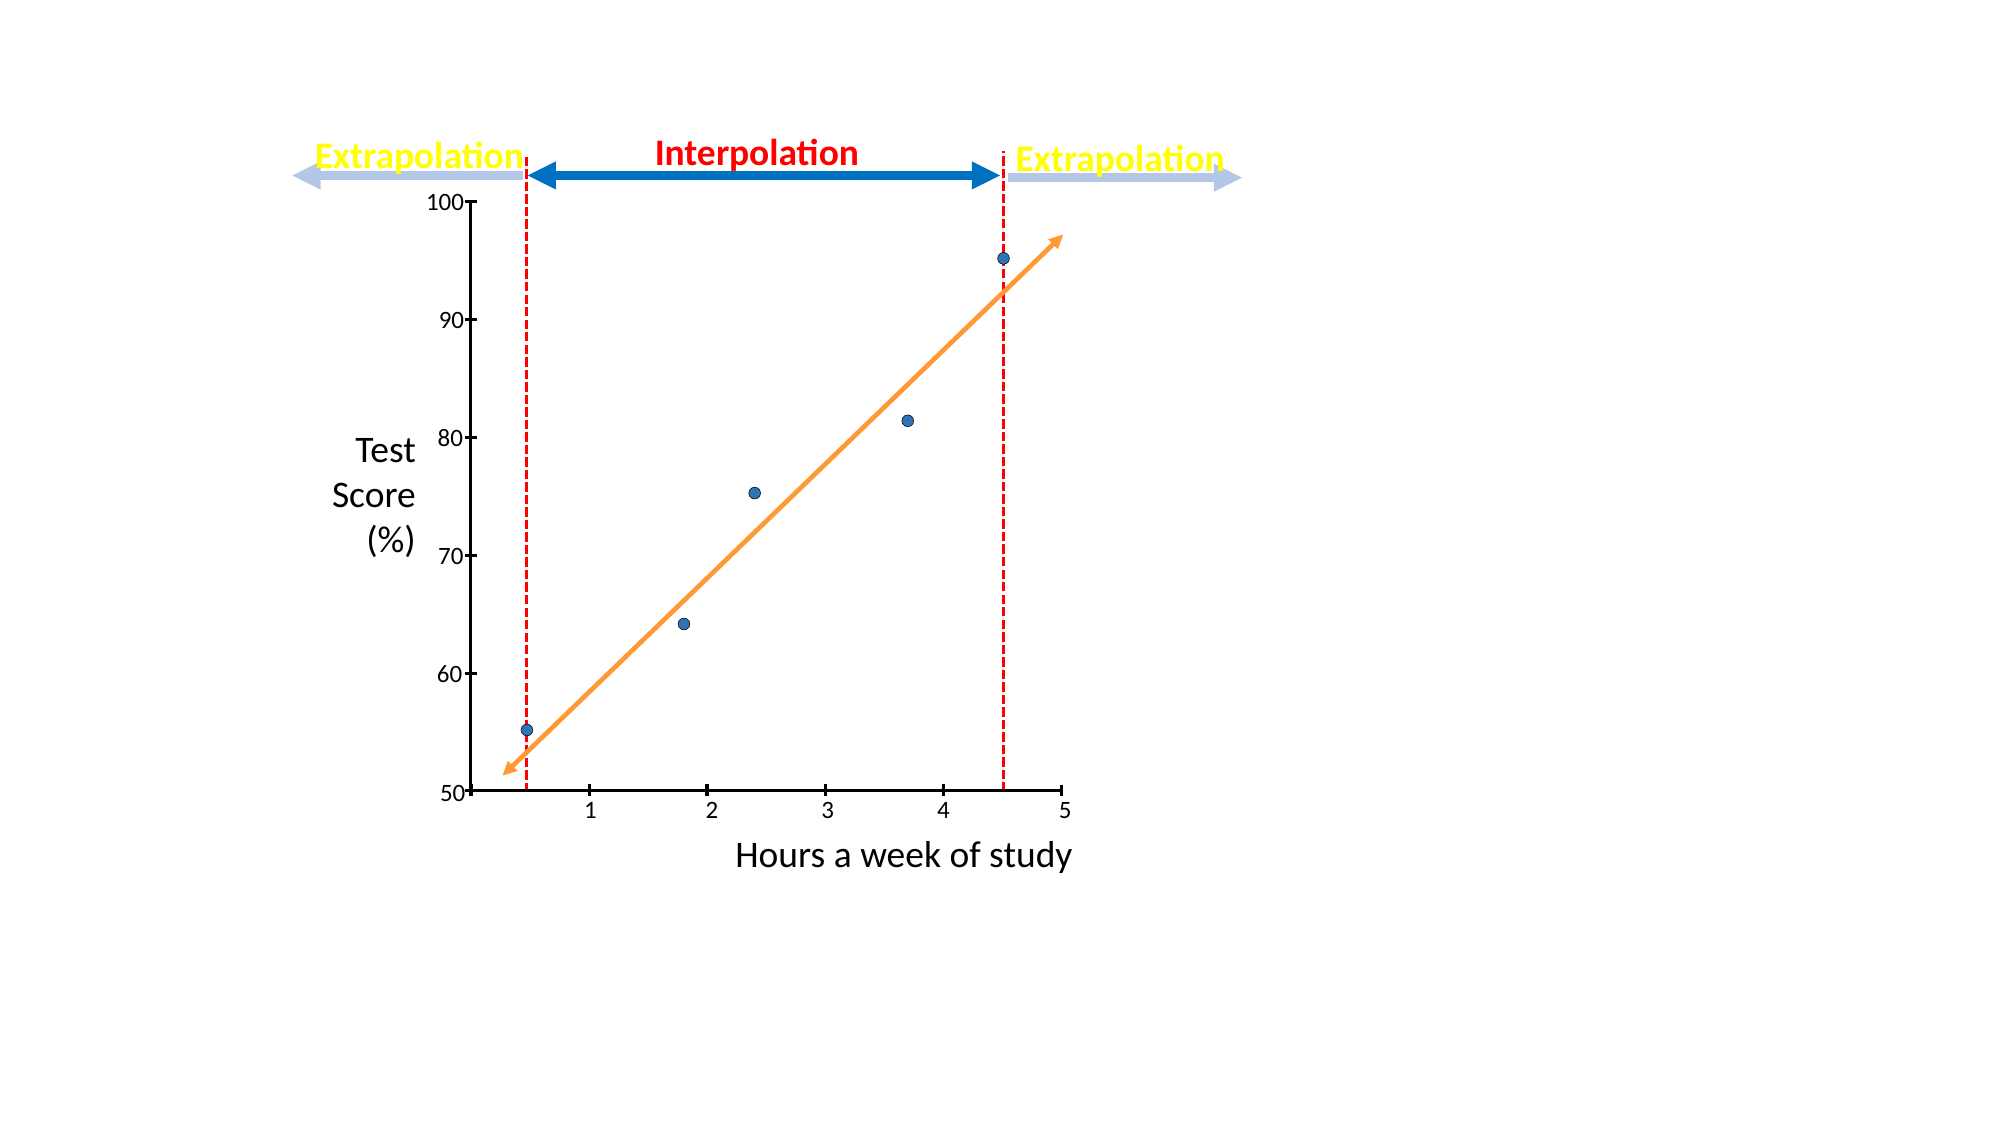

Interpolation
Extrapolation
Extrapolation
100
90
80
Test
Score
(%)
70
60
50

1                   2                  3                  4                   5
Hours a week of study